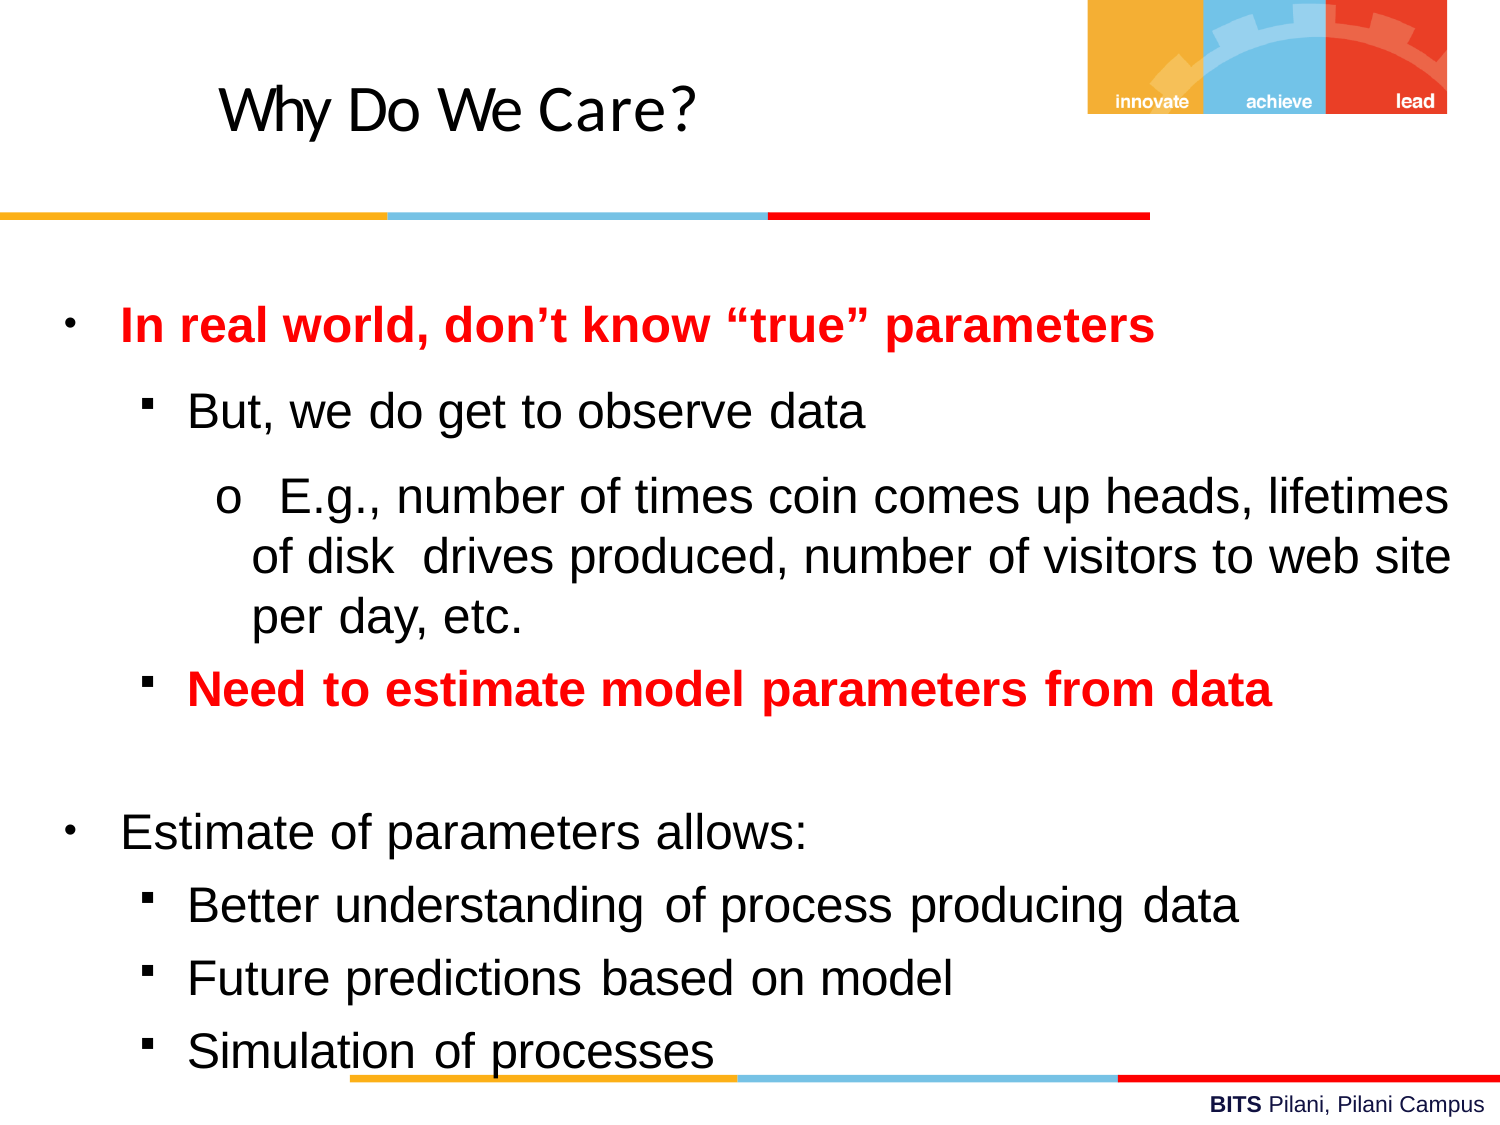

# Why Do We Care?
In real world, don’t know “true” parameters
But, we do get to observe data
o E.g., number of times coin comes up heads, lifetimes of disk  drives produced, number of visitors to web site per day, etc.
Need to estimate model parameters from data

Estimate of parameters allows:
Better understanding of process producing data
Future predictions based on model
Simulation of processes